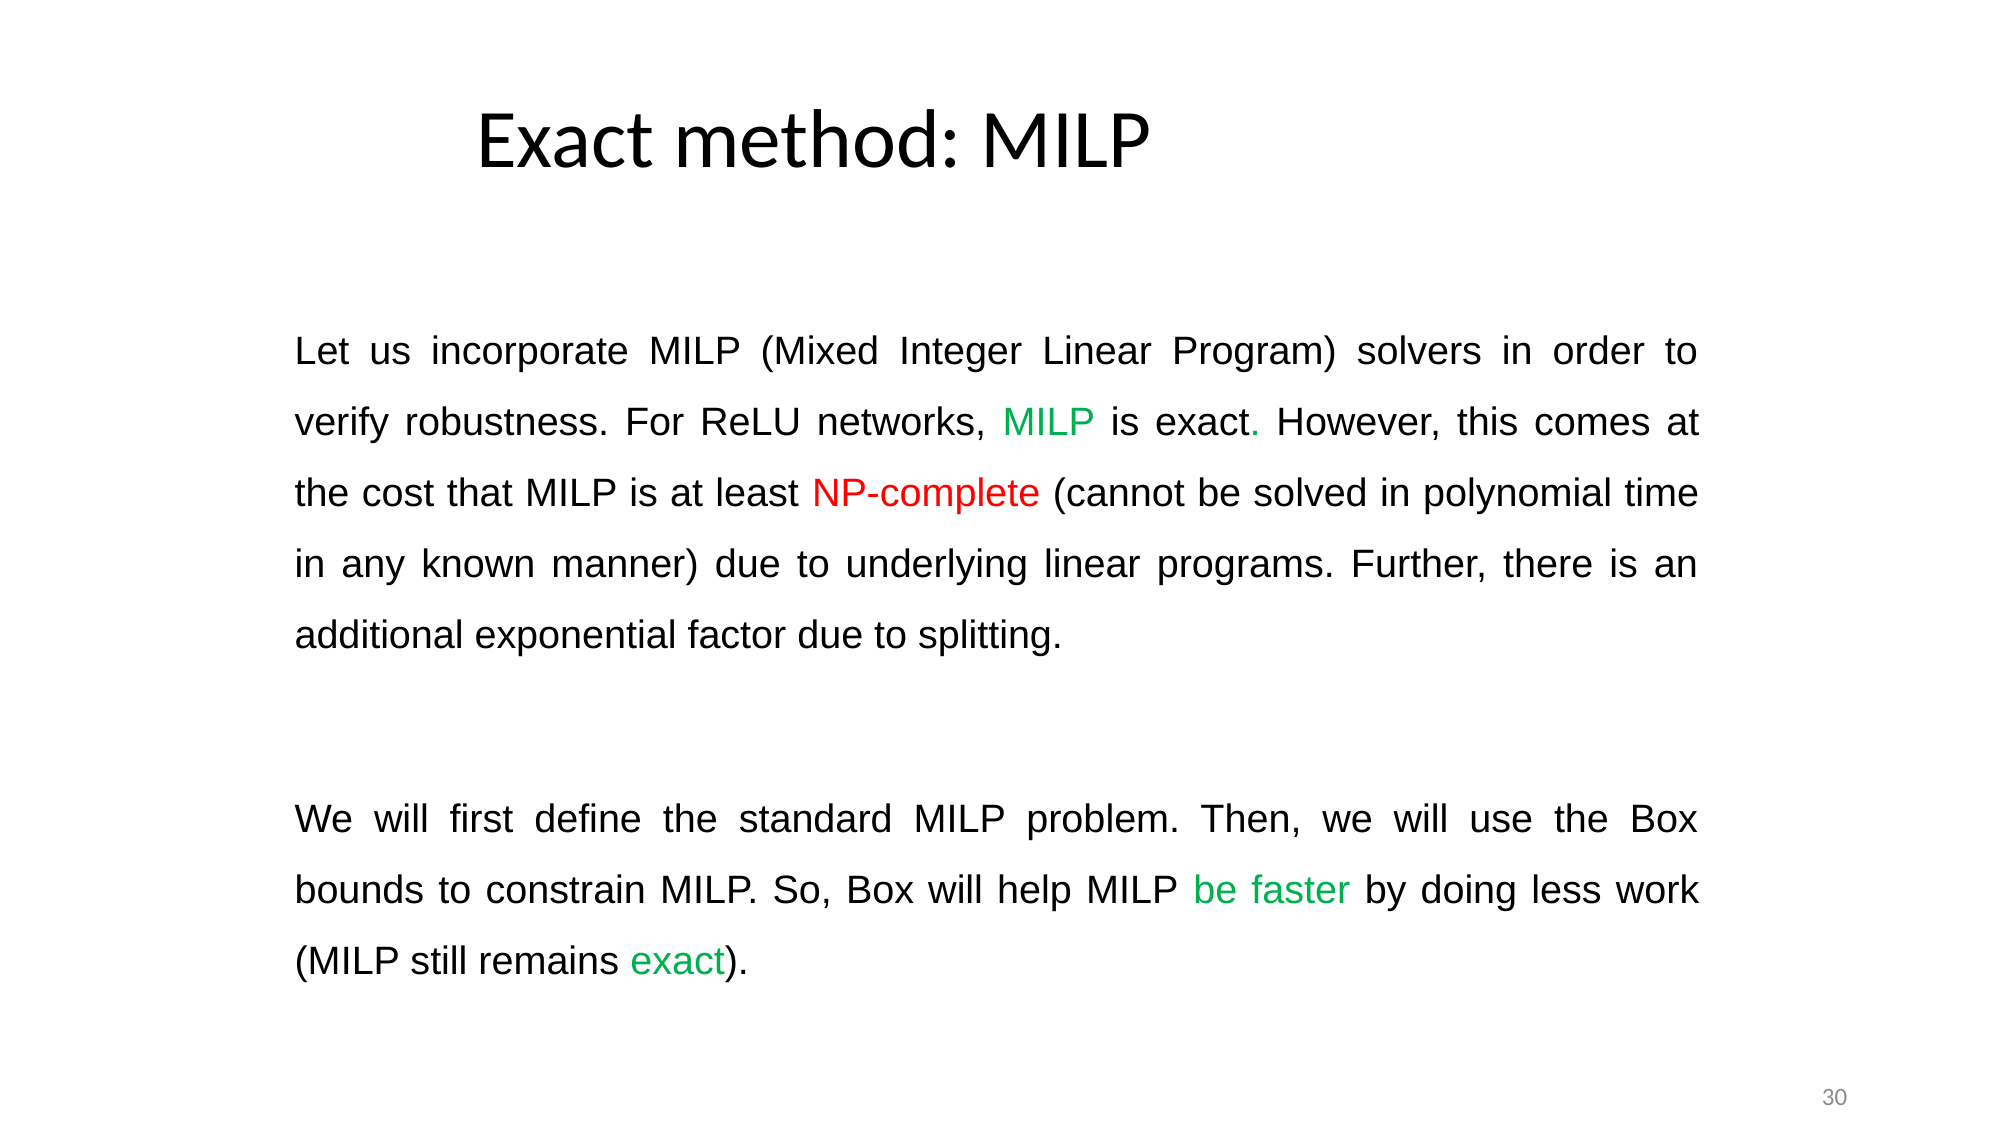

# Exact method: MILP

Let us incorporate MILP (Mixed Integer Linear Program) solvers in order to verify robustness. For ReLU networks, MILP is exact. However, this comes at the cost that MILP is at least NP-complete (cannot be solved in polynomial time in any known manner) due to underlying linear programs. Further, there is an additional exponential factor due to splitting.

We will first define the standard MILP problem. Then, we will use the Box bounds to constrain MILP. So, Box will help MILP be faster by doing less work (MILP still remains exact).
30